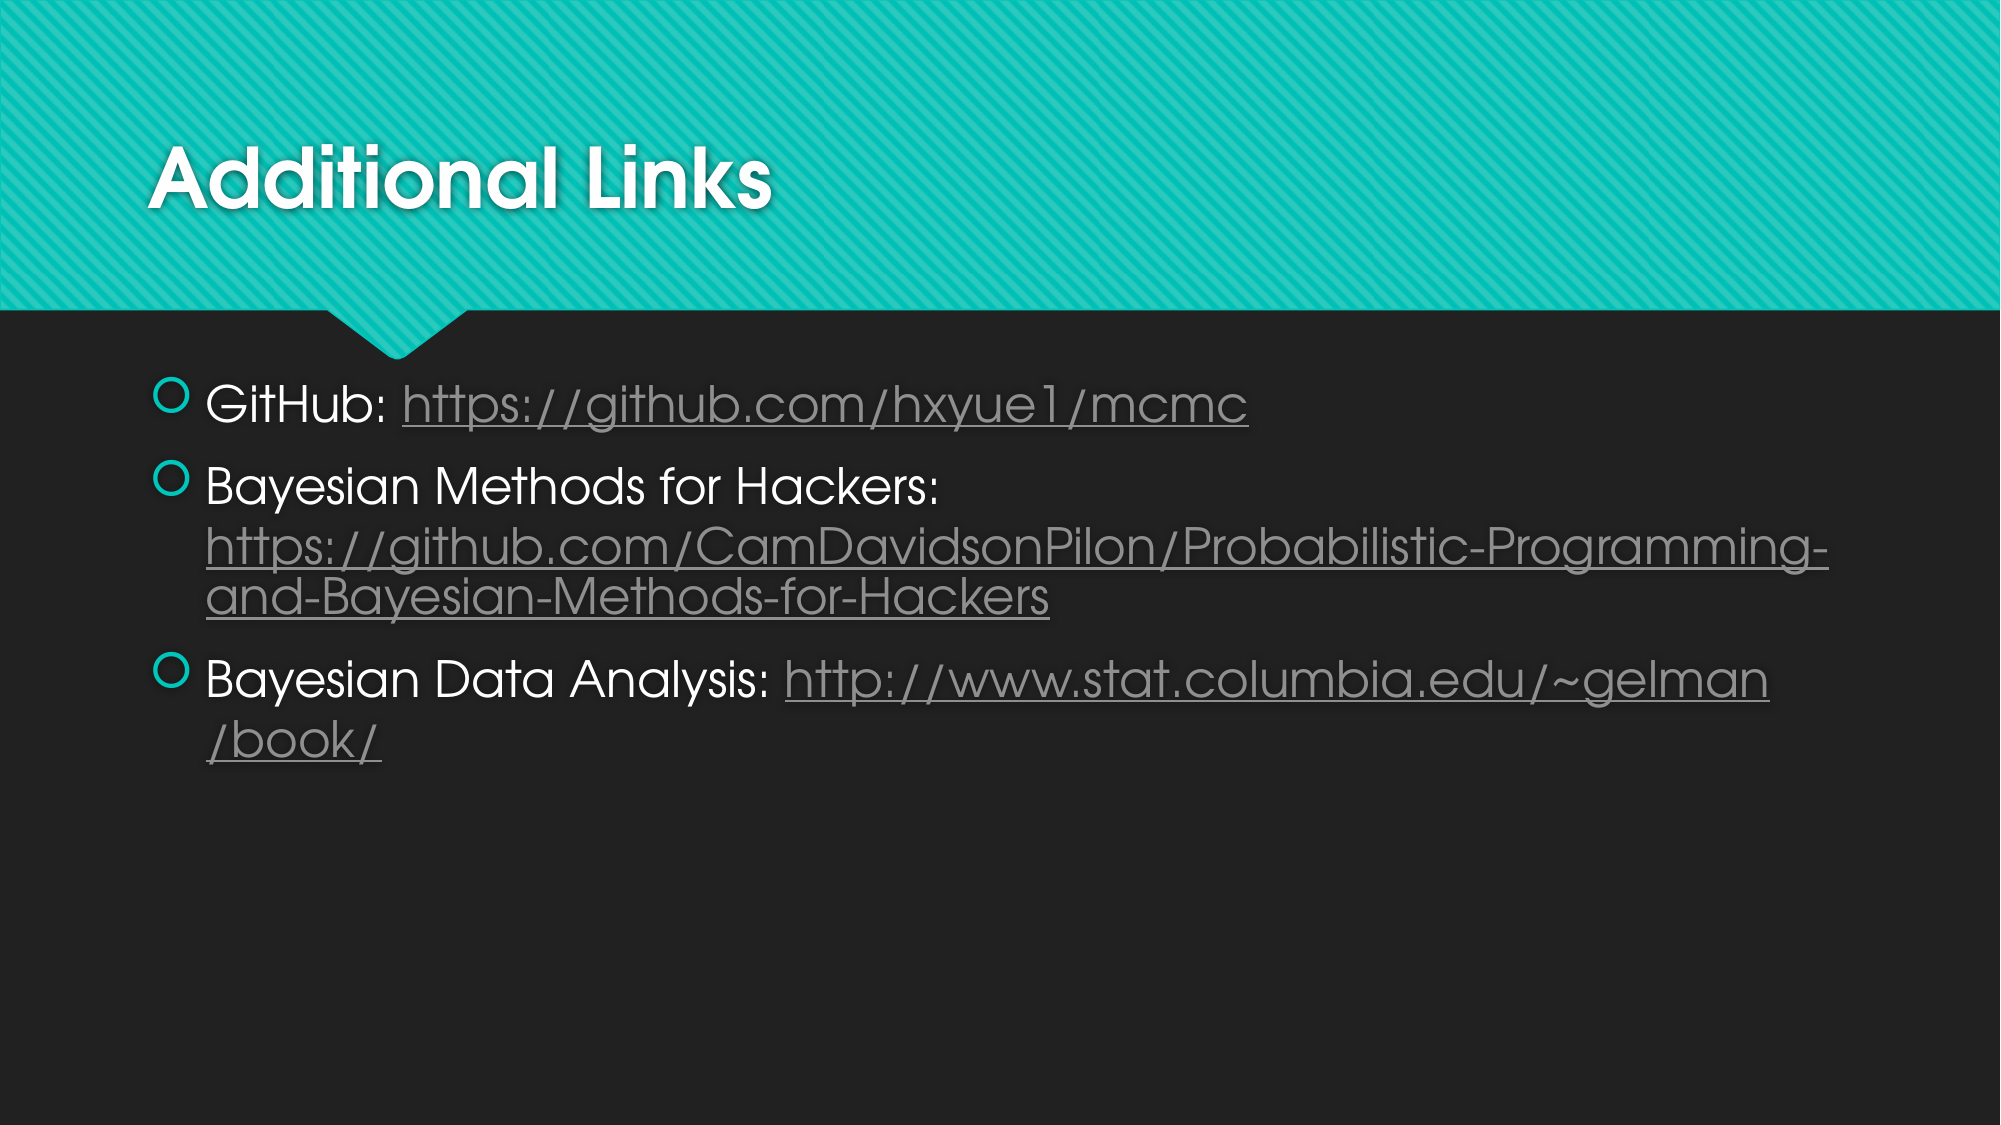

# Additional Links
GitHub: https://github.com/hxyue1/mcmc
Bayesian Methods for Hackers: https://github.com/CamDavidsonPilon/Probabilistic-Programming-and-Bayesian-Methods-for-Hackers
Bayesian Data Analysis: http://www.stat.columbia.edu/~gelman/book/